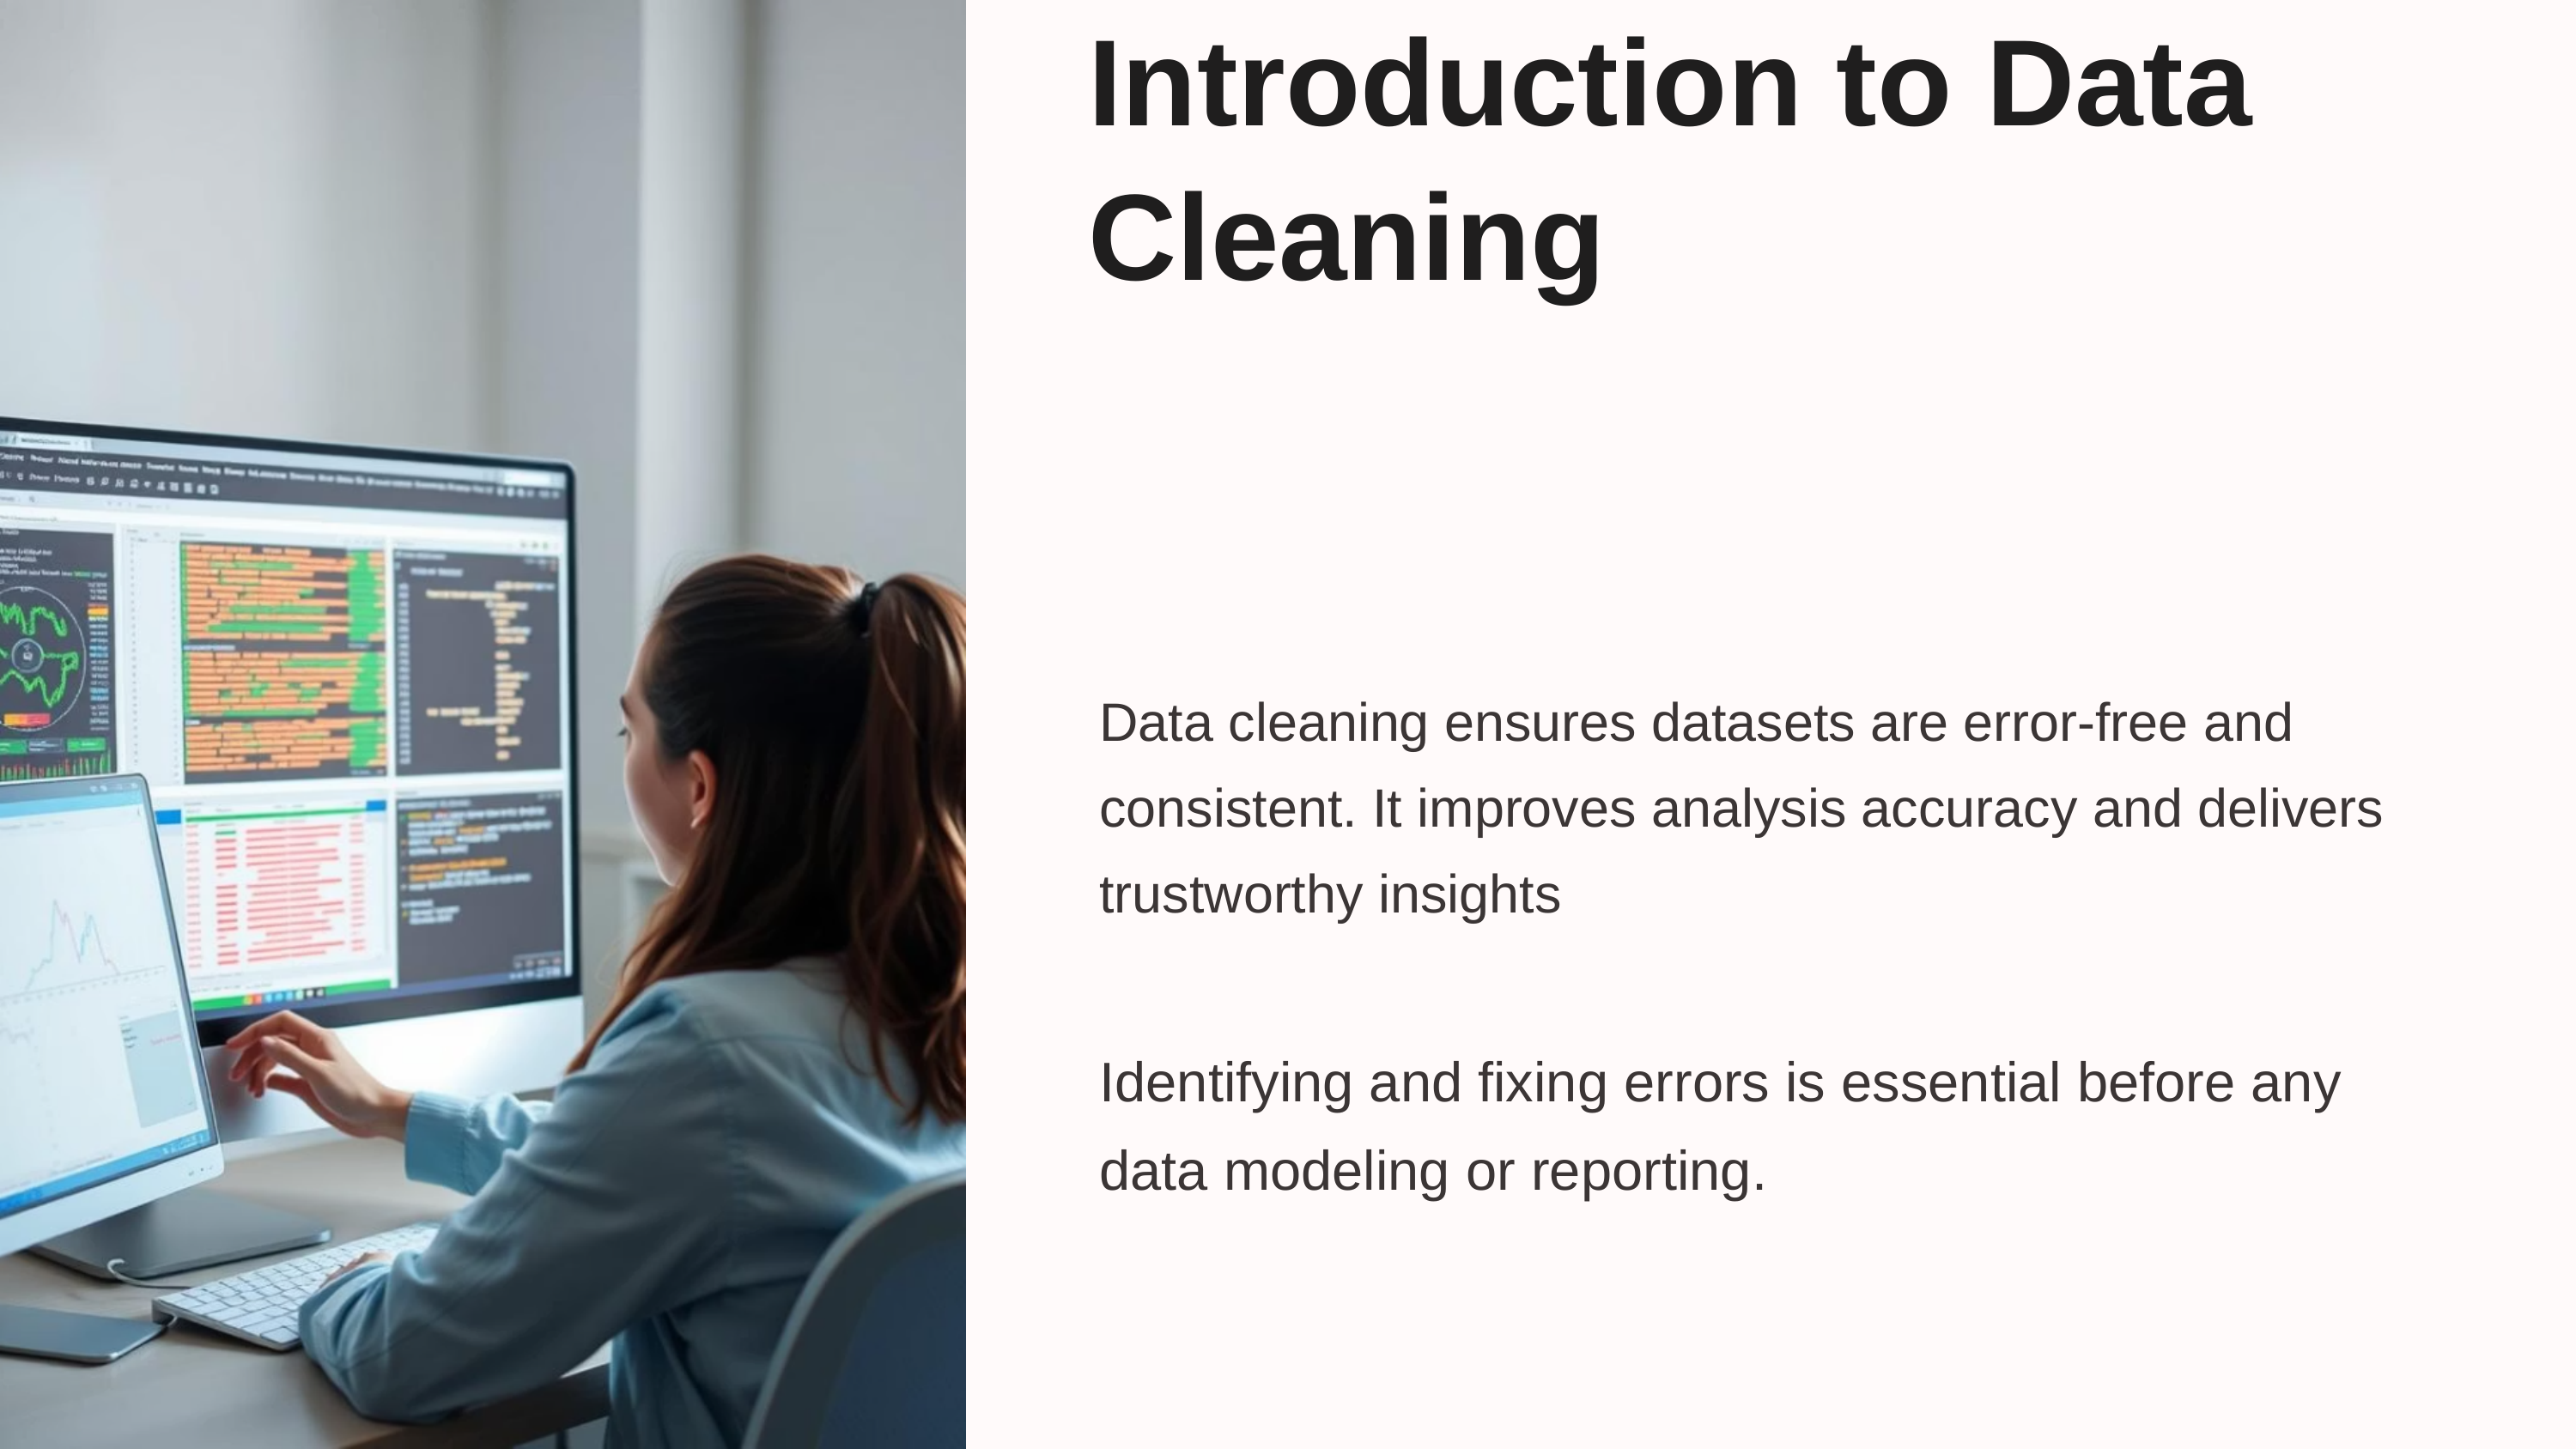

Introduction to Data Cleaning

Data cleaning ensures datasets are error-free and consistent. It improves analysis accuracy and delivers trustworthy insights

Identifying and fixing errors is essential before any data modeling or reporting.